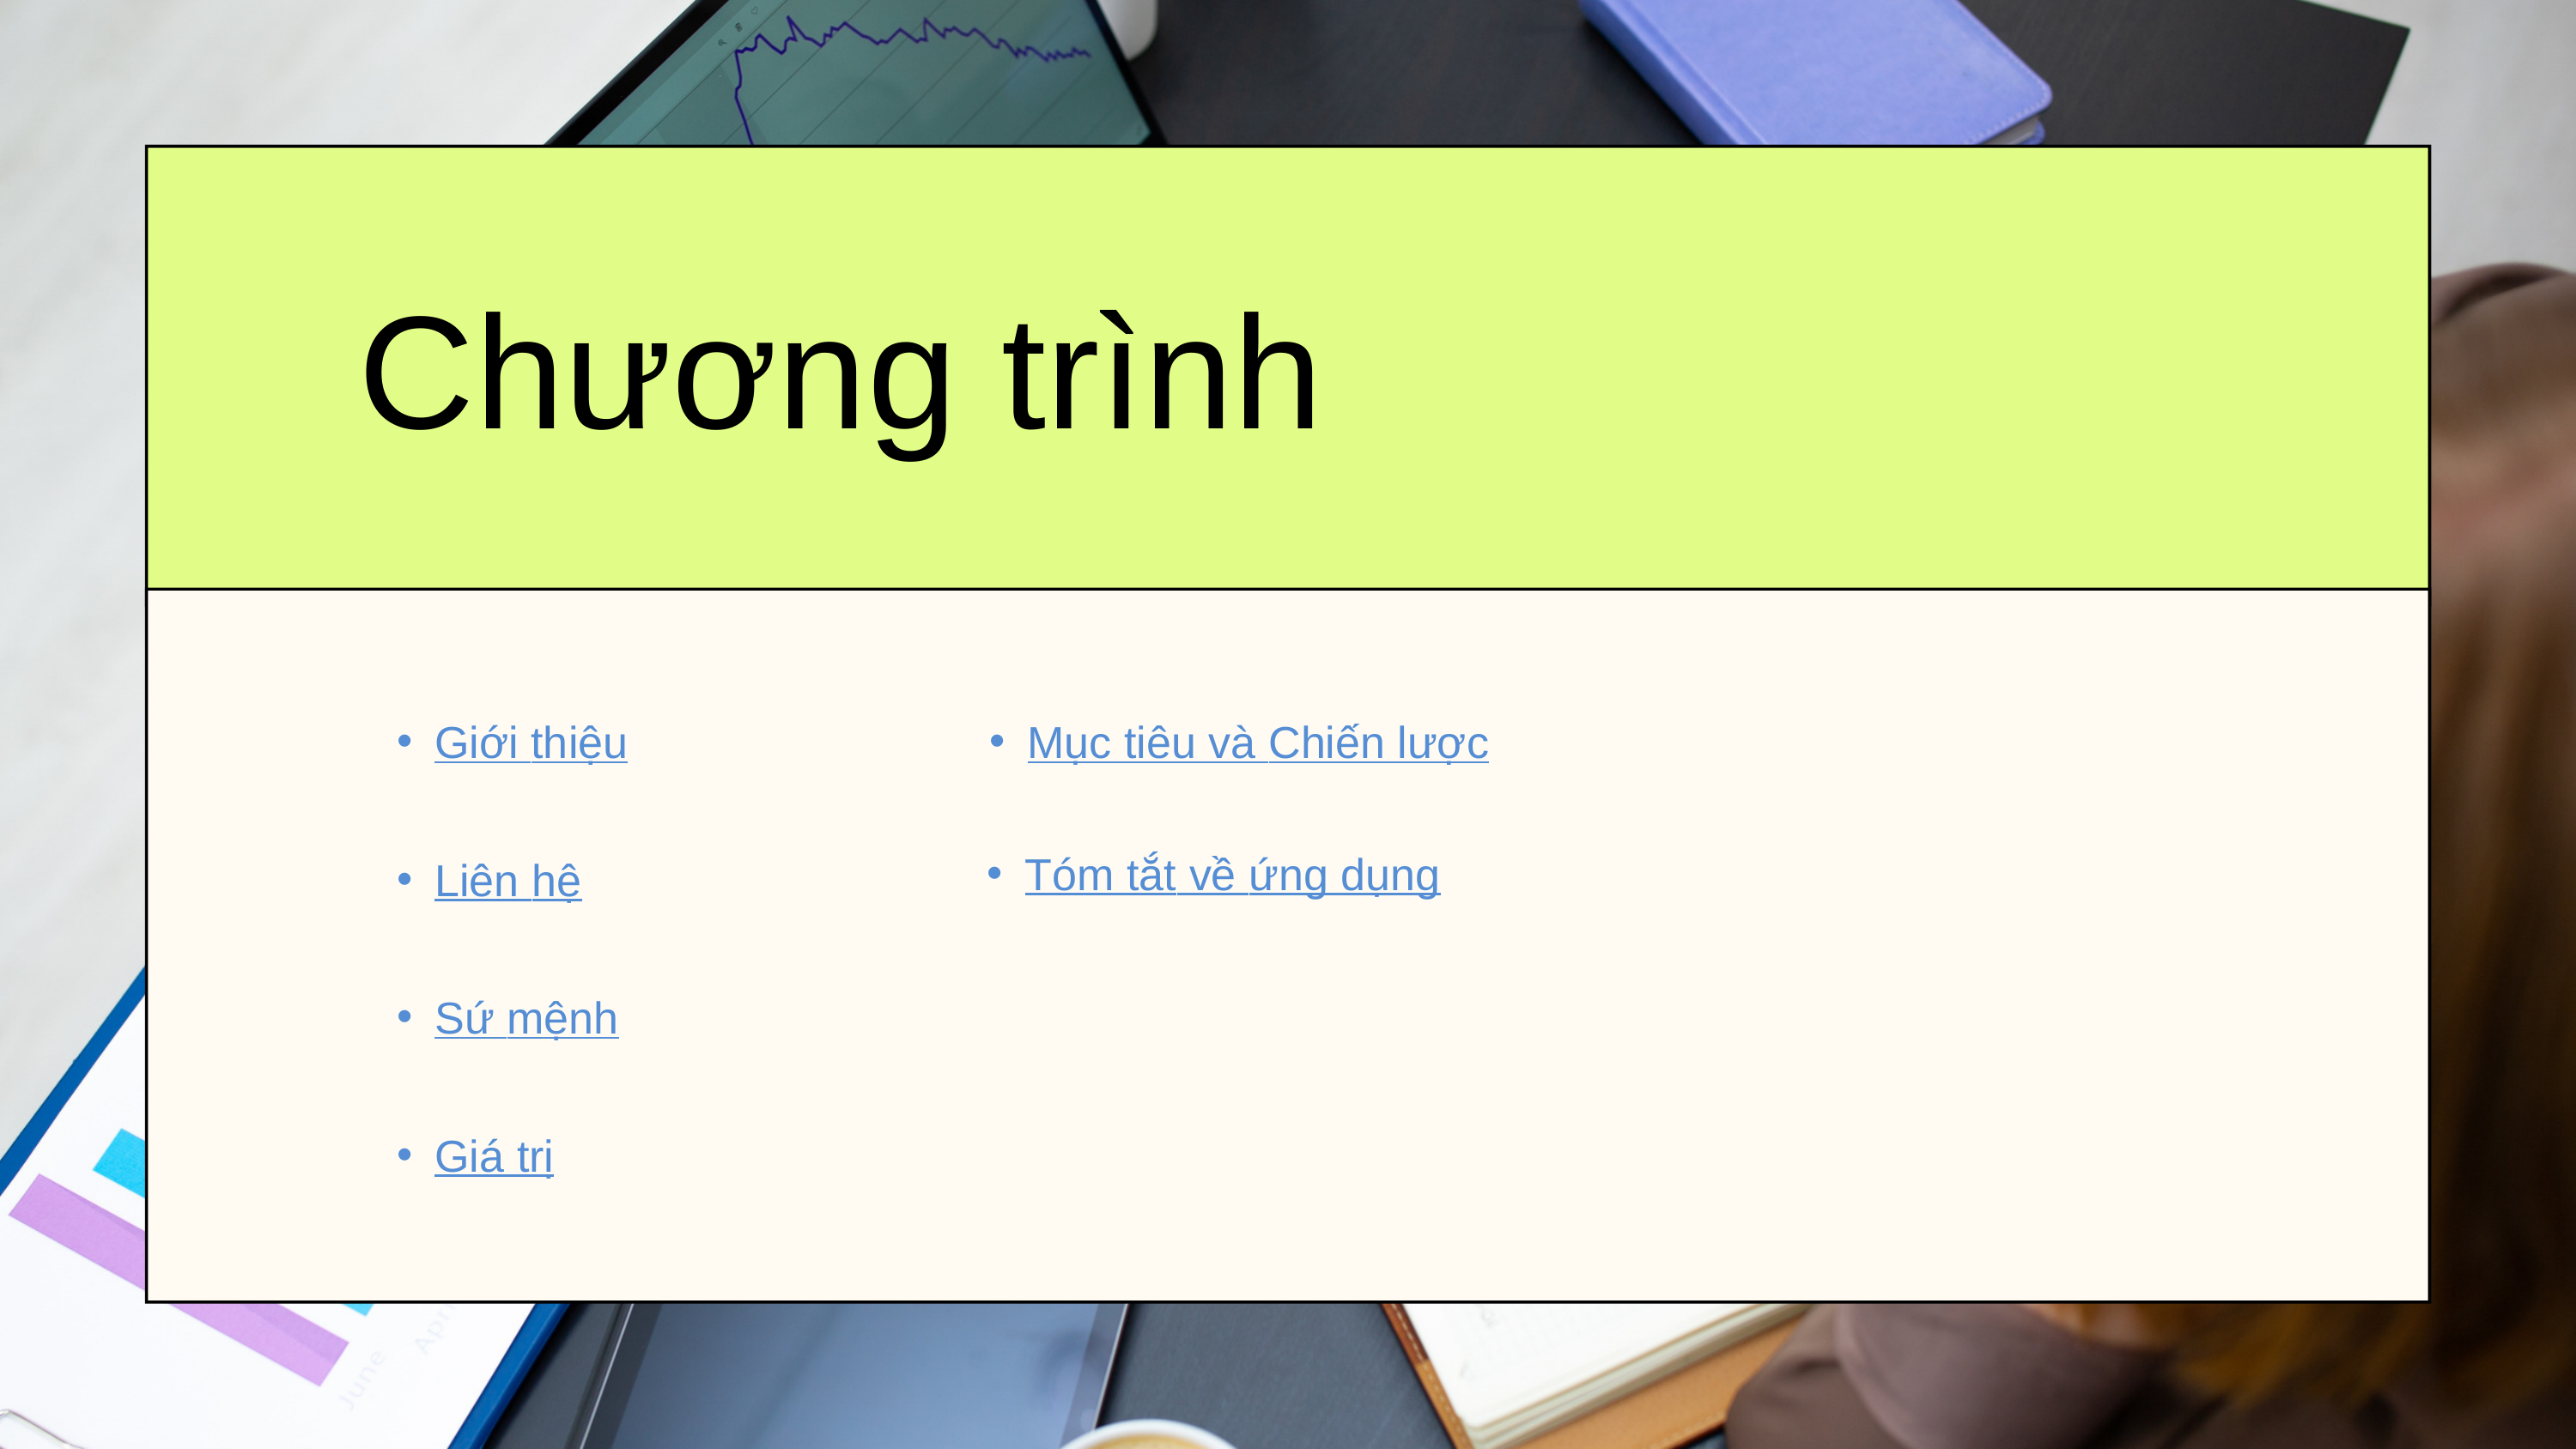

Chương trình

Giới thiệu
Mục tiêu và Chiến lược

Tóm tắt về ứng dụng
Liên hệ
Sứ mệnh
Giá trị